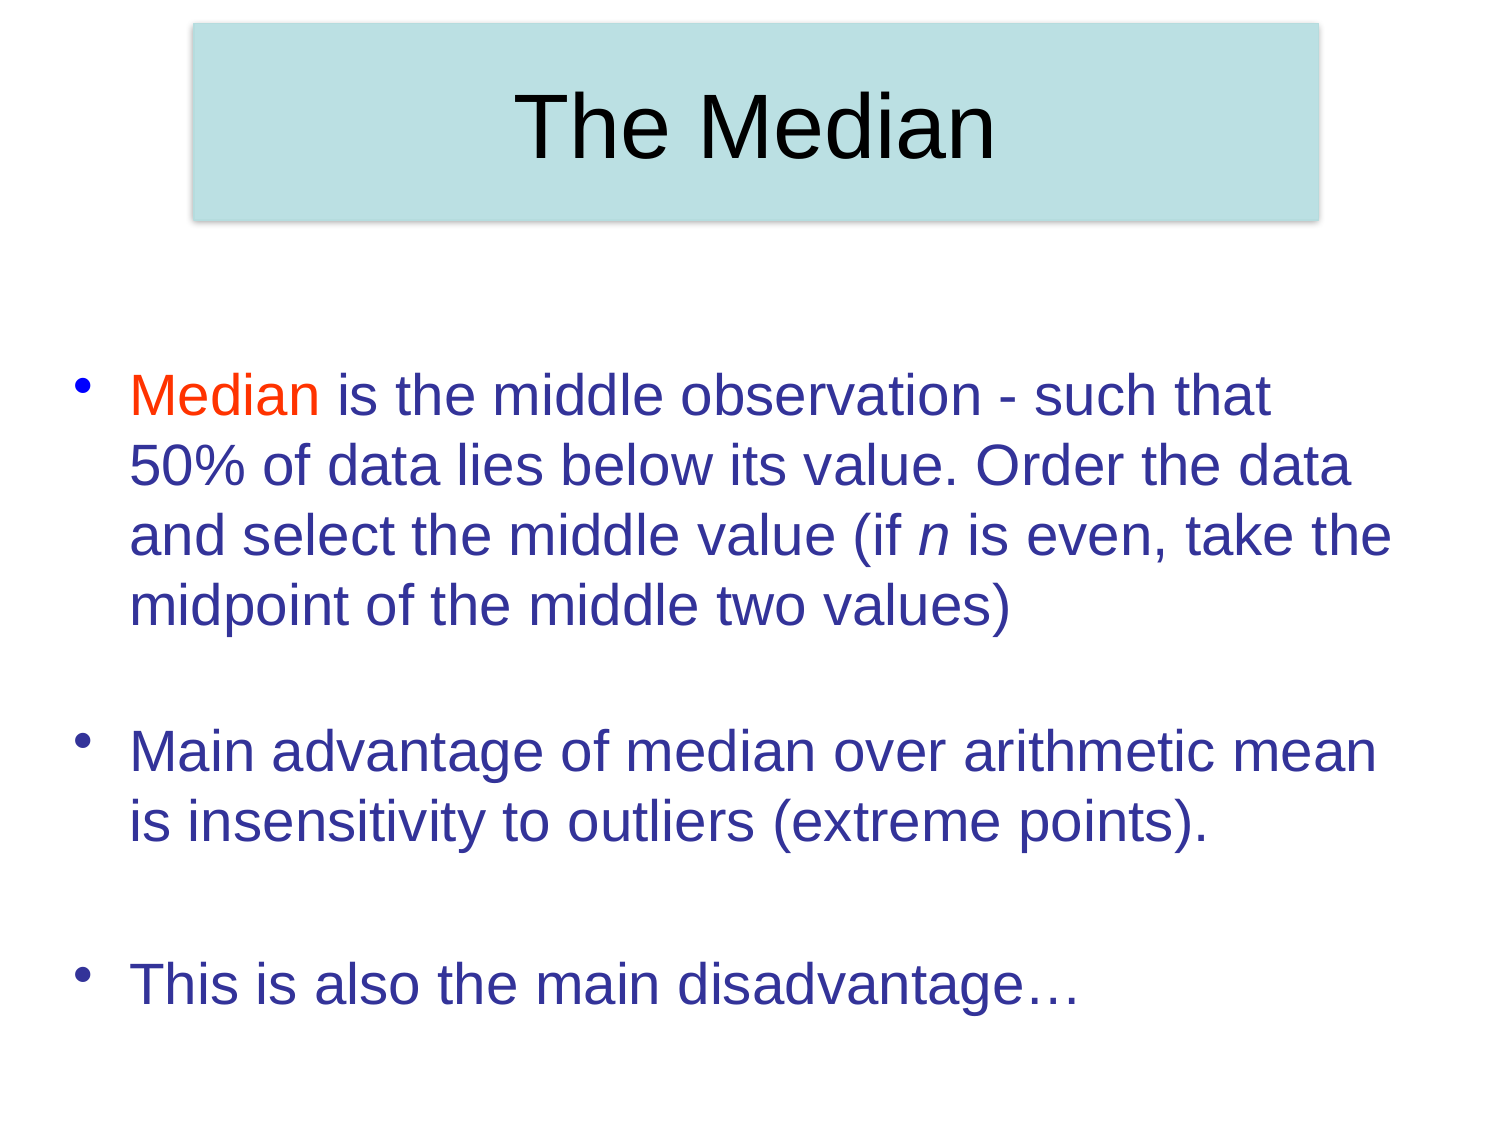

The Median

Median is the middle observation - such that  50% of data lies below its value. Order the data and select the middle value (if n is even, take the midpoint of the middle two values)

Main advantage of median over arithmetic mean is insensitivity to outliers (extreme points).

This is also the main disadvantage…